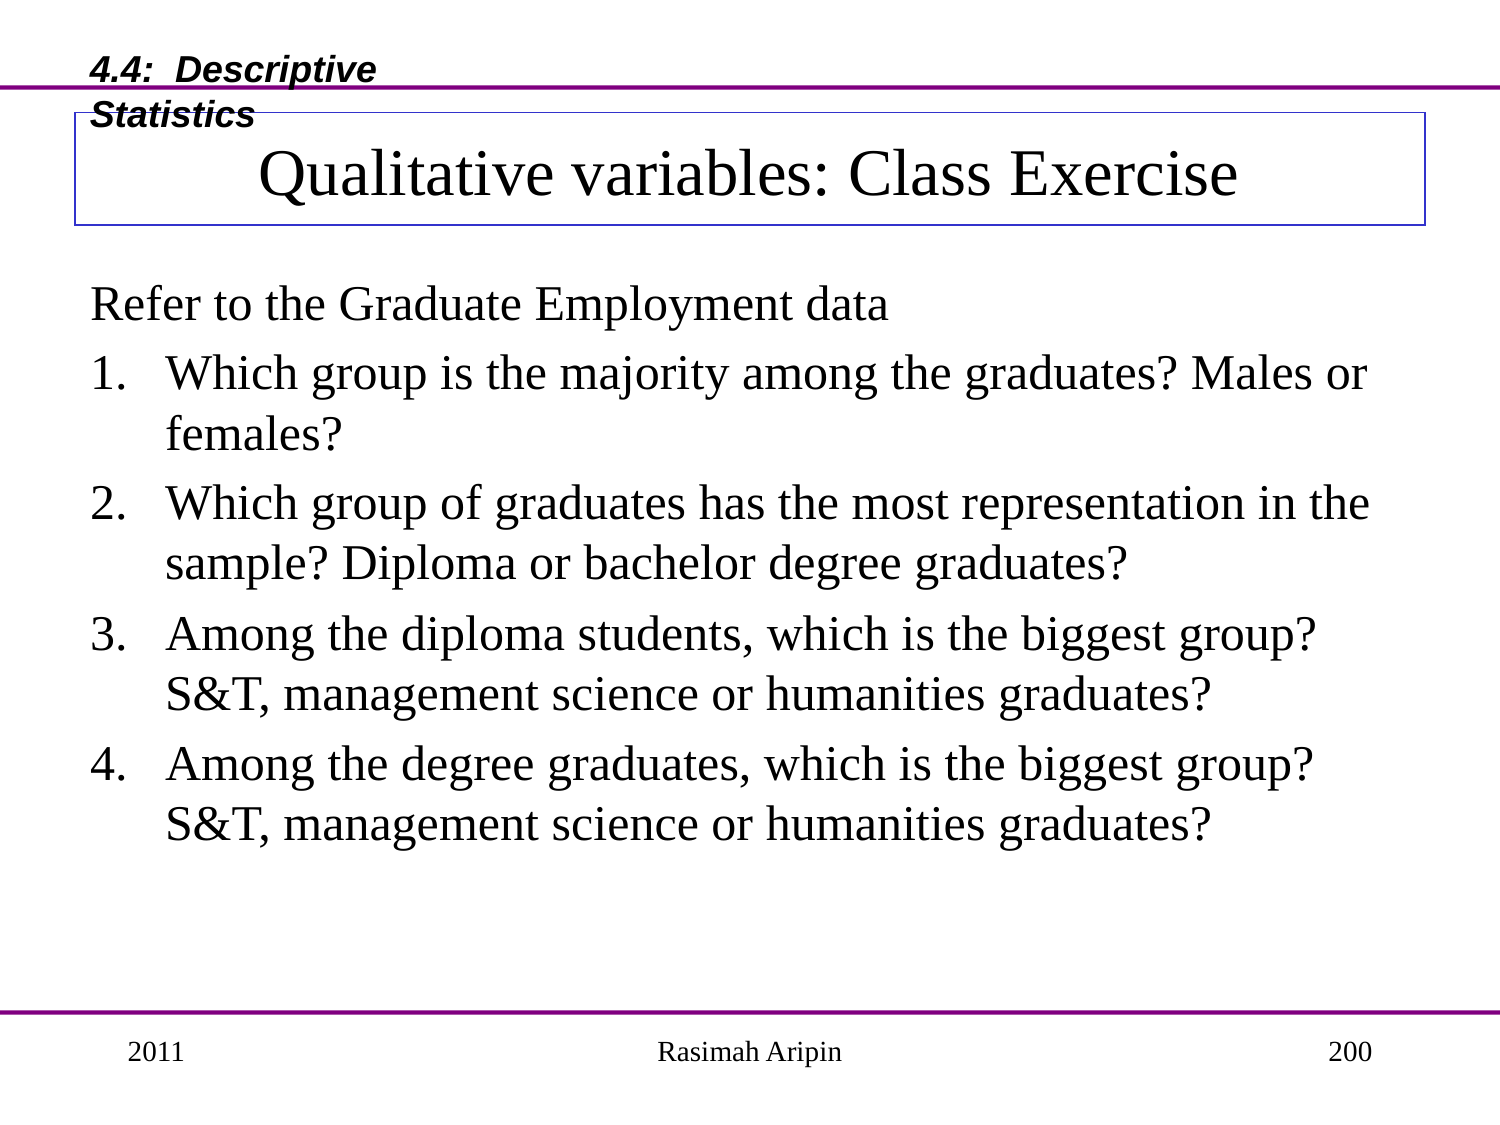

4.4:  Descriptive Statistics
# Qualitative variables: Class Exercise
Refer to the Graduate Employment data
Which group is the majority among the graduates? Males or females?
Which group of graduates has the most representation in the sample? Diploma or bachelor degree graduates?
Among the diploma students, which is the biggest group? S&T, management science or humanities graduates?
Among the degree graduates, which is the biggest group? S&T, management science or humanities graduates?
2011
Rasimah Aripin
200